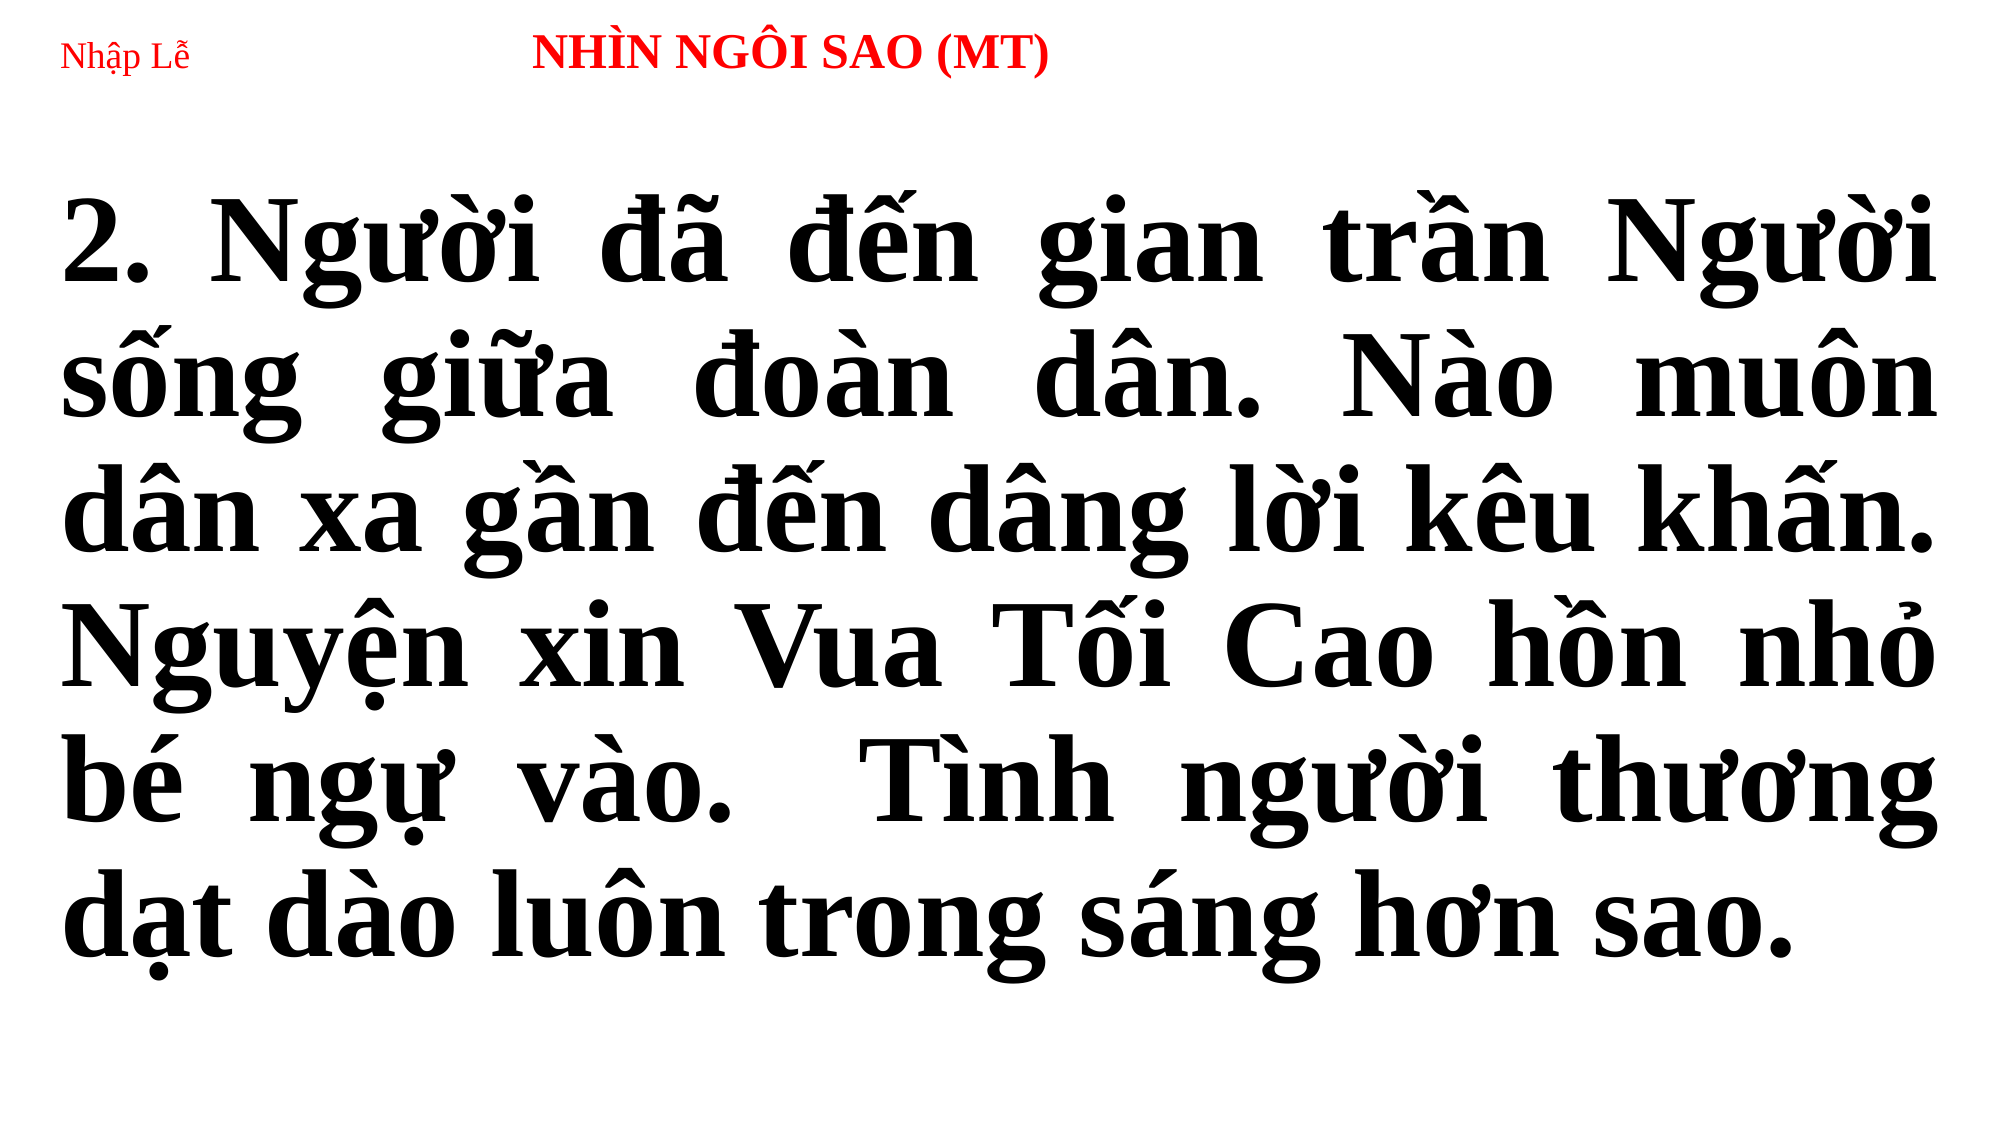

# Nhập Lễ                                    NHÌN NGÔI SAO (MT)
2. Người đã đến gian trần Người sống giữa đoàn dân. Nào muôn dân xa gần đến dâng lời kêu khấn. Nguyện xin Vua Tối Cao hồn nhỏ bé ngự vào.  Tình người thương dạt dào luôn trong sáng hơn sao.